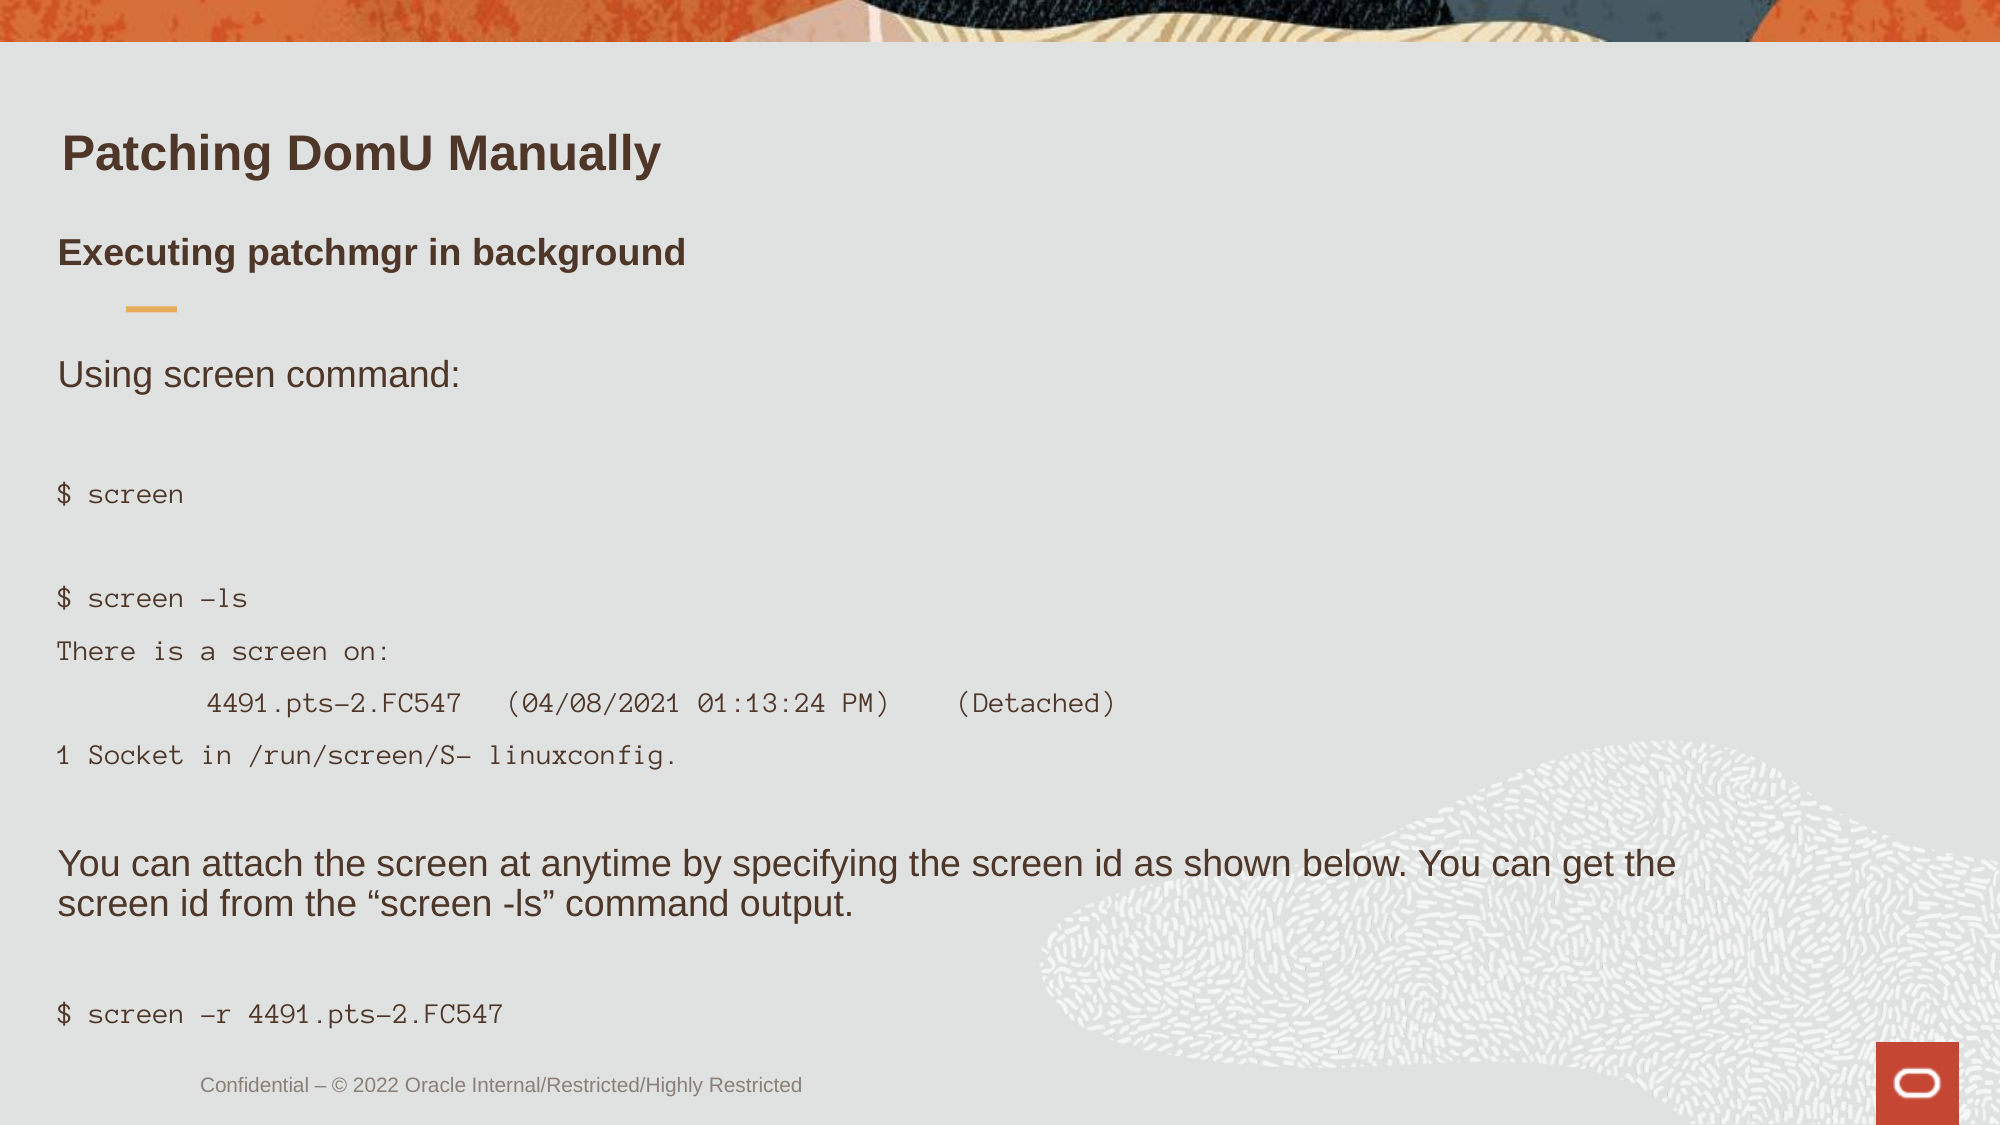

# Patching DomU Manually
Executing patchmgr in background

Using screen command:

$ screen

$ screen -ls
There is a screen on:
	4491.pts-2.FC547	(04/08/2021 01:13:24 PM)	(Detached)
1 Socket in /run/screen/S- linuxconfig.

You can attach the screen at anytime by specifying the screen id as shown below. You can get the screen id from the “screen -ls” command output.

$ screen -r 4491.pts-2.FC547

Confidential – © 2022 Oracle Internal/Restricted/Highly Restricted